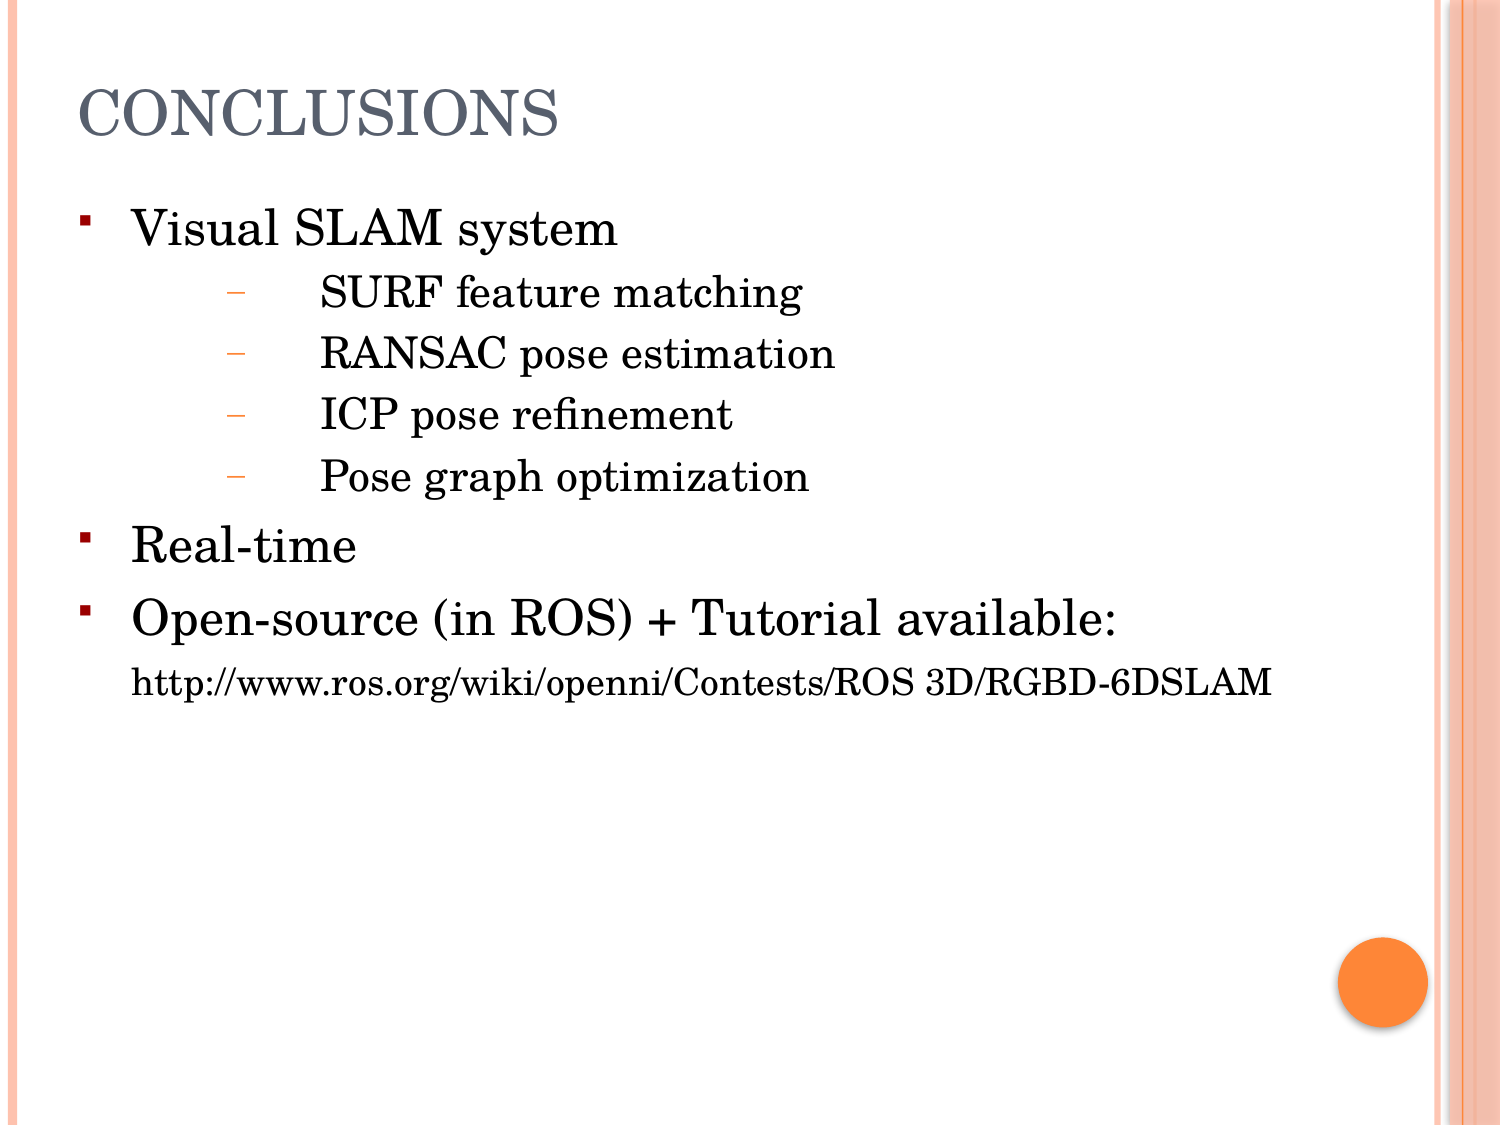

# Conclusions
Visual SLAM system
SURF feature matching
RANSAC pose estimation
ICP pose refinement
Pose graph optimization
Real-time
Open-source (in ROS) + Tutorial available:
	http://www.ros.org/wiki/openni/Contests/ROS 3D/RGBD-6DSLAM